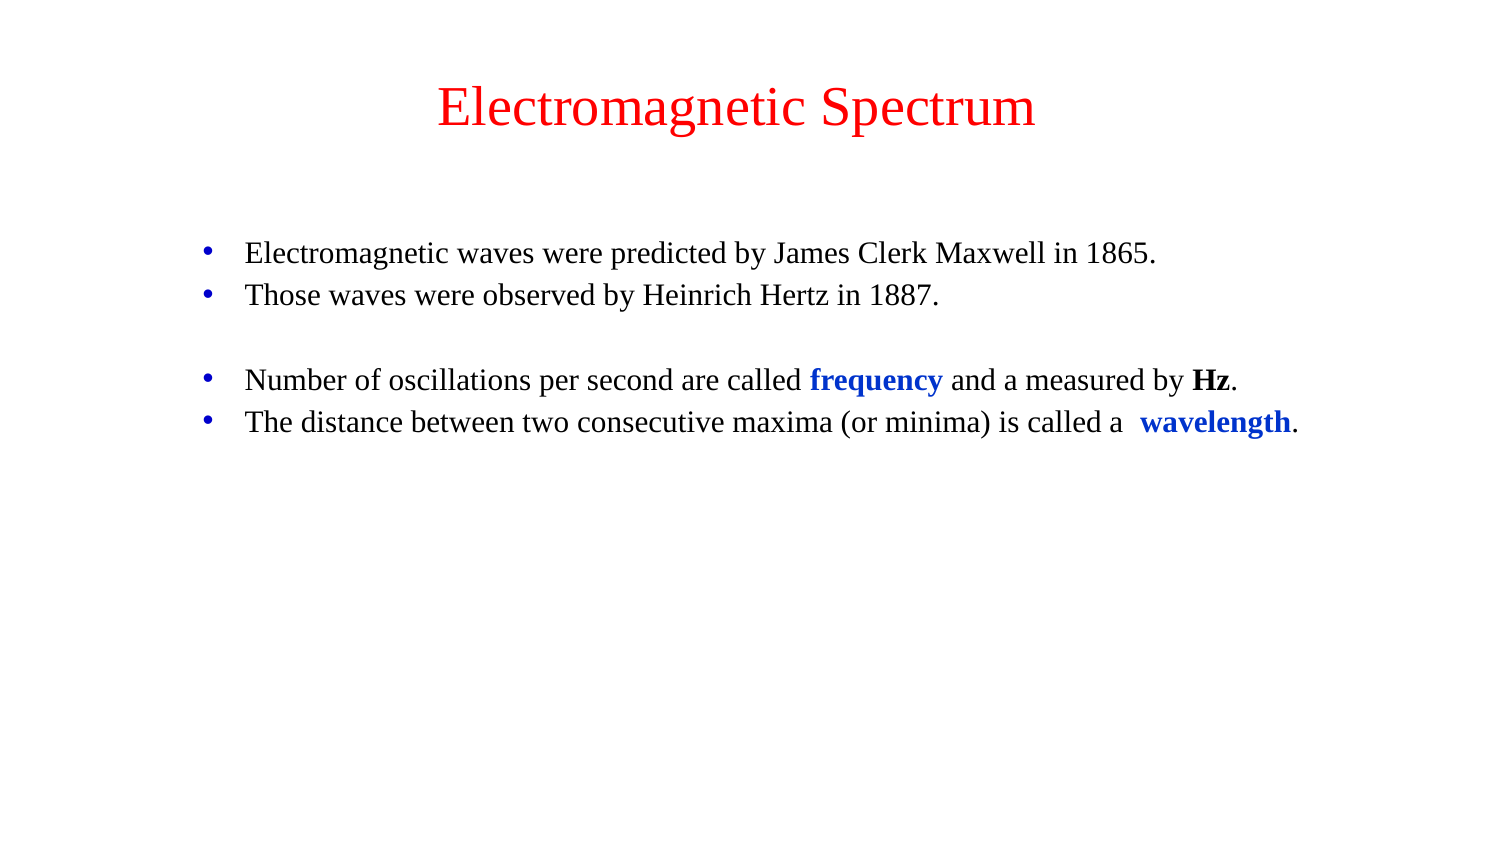

# Electromagnetic Spectrum
Electromagnetic waves were predicted by James Clerk Maxwell in 1865.
Those waves were observed by Heinrich Hertz in 1887.

Number of oscillations per second are called frequency and a measured by Hz.
The distance between two consecutive maxima (or minima) is called a  wavelength.